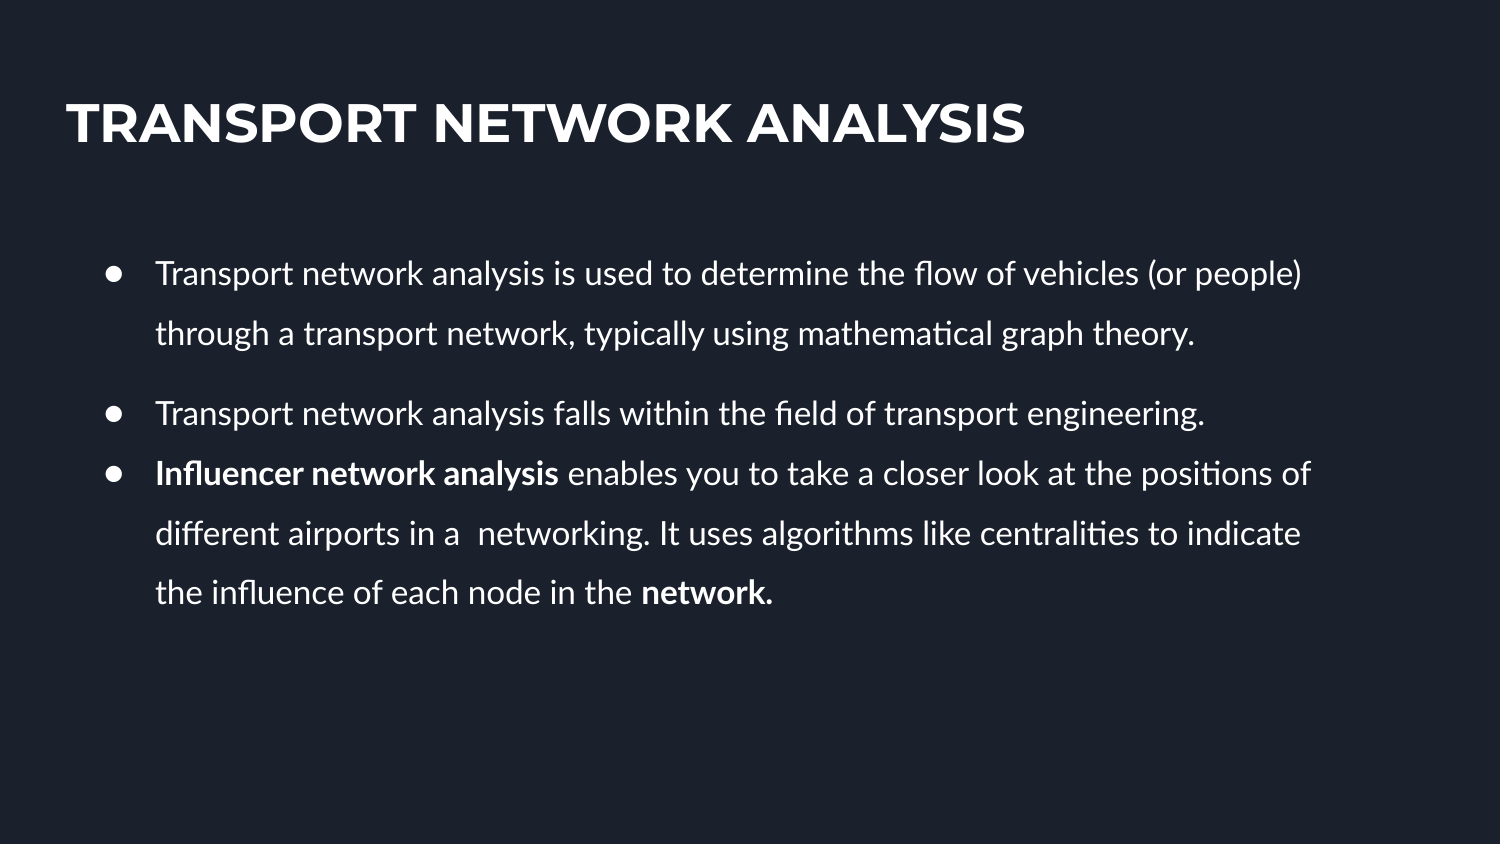

# TRANSPORT NETWORK ANALYSIS
Transport network analysis is used to determine the flow of vehicles (or people) through a transport network, typically using mathematical graph theory.
Transport network analysis falls within the field of transport engineering.
Influencer network analysis enables you to take a closer look at the positions of different airports in a  networking. It uses algorithms like centralities to indicate the influence of each node in the network.